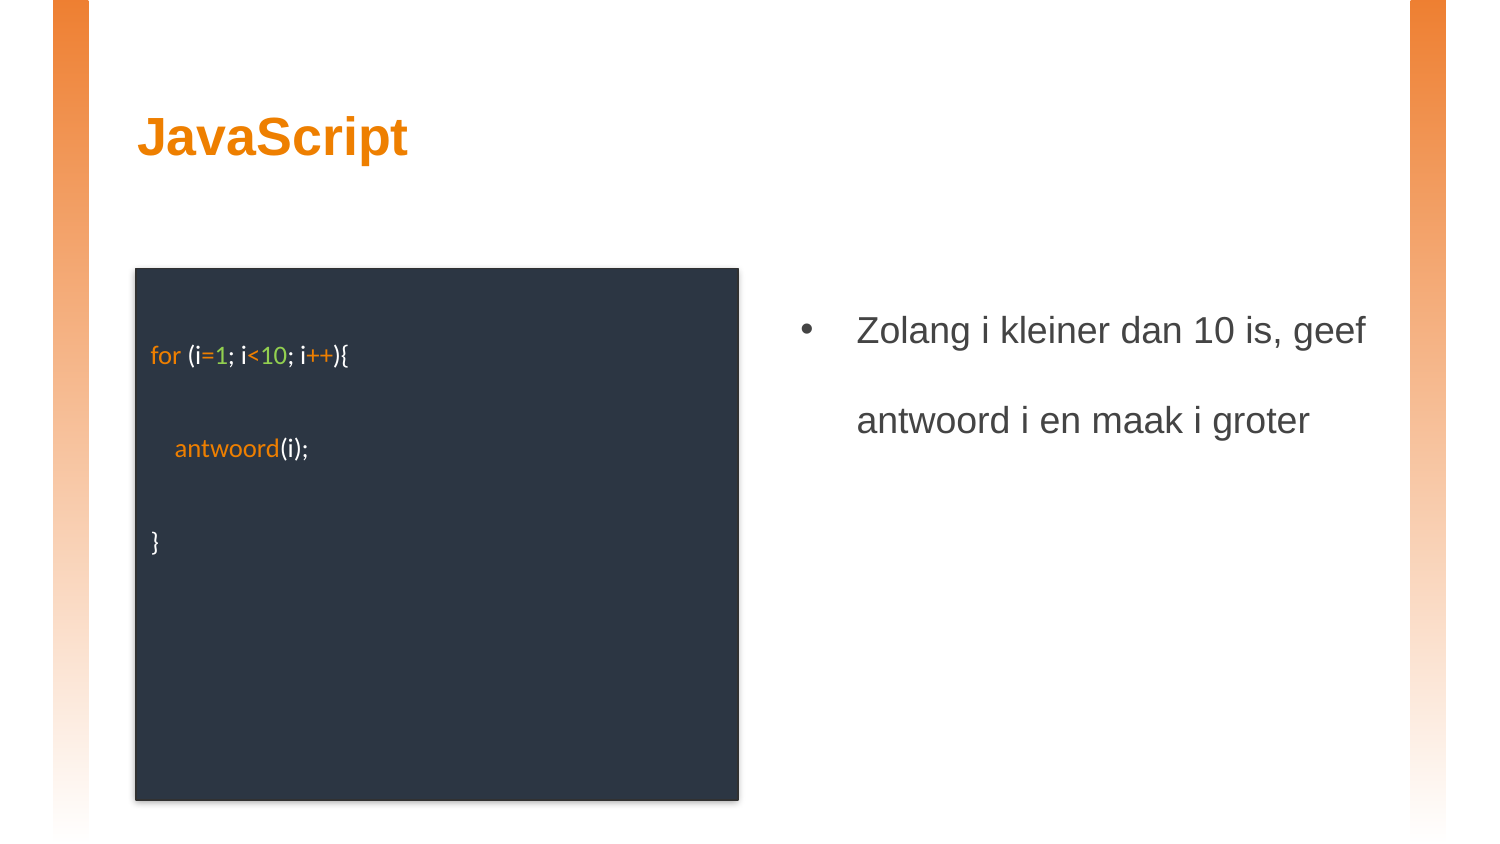

# JavaScript

Zolang i kleiner dan 10 is, geef  antwoord i en maak i groter
for (i=1; i<10; i++){
    antwoord(i);
}